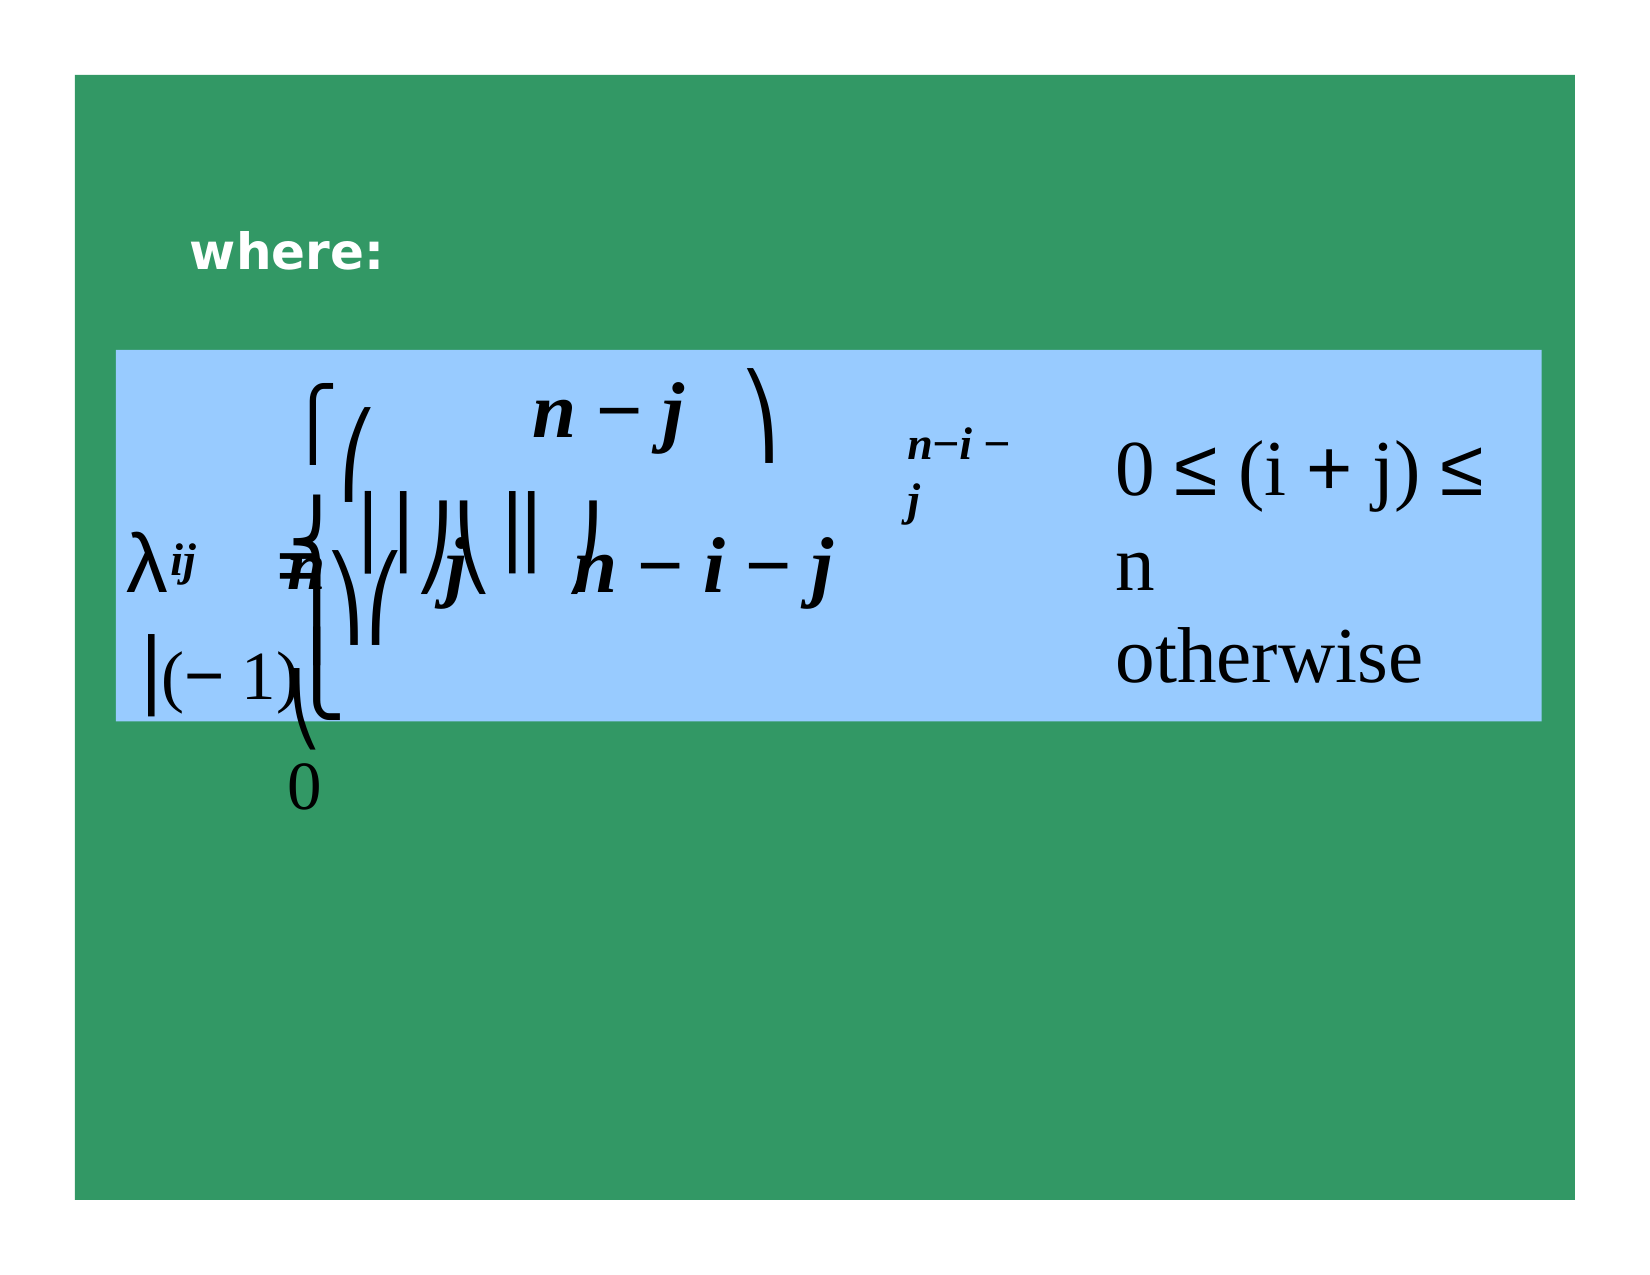

where:

n − j
⎧⎛ n⎞⎛
⎞
n−i − j
0 ≤ (i + j) ≤ n
λ	= ⎪⎜ j ⎟⎜ n − i − j ⎟(−1)
⎨⎝
⎠⎝	⎠
ij
⎪0
otherwise
⎩